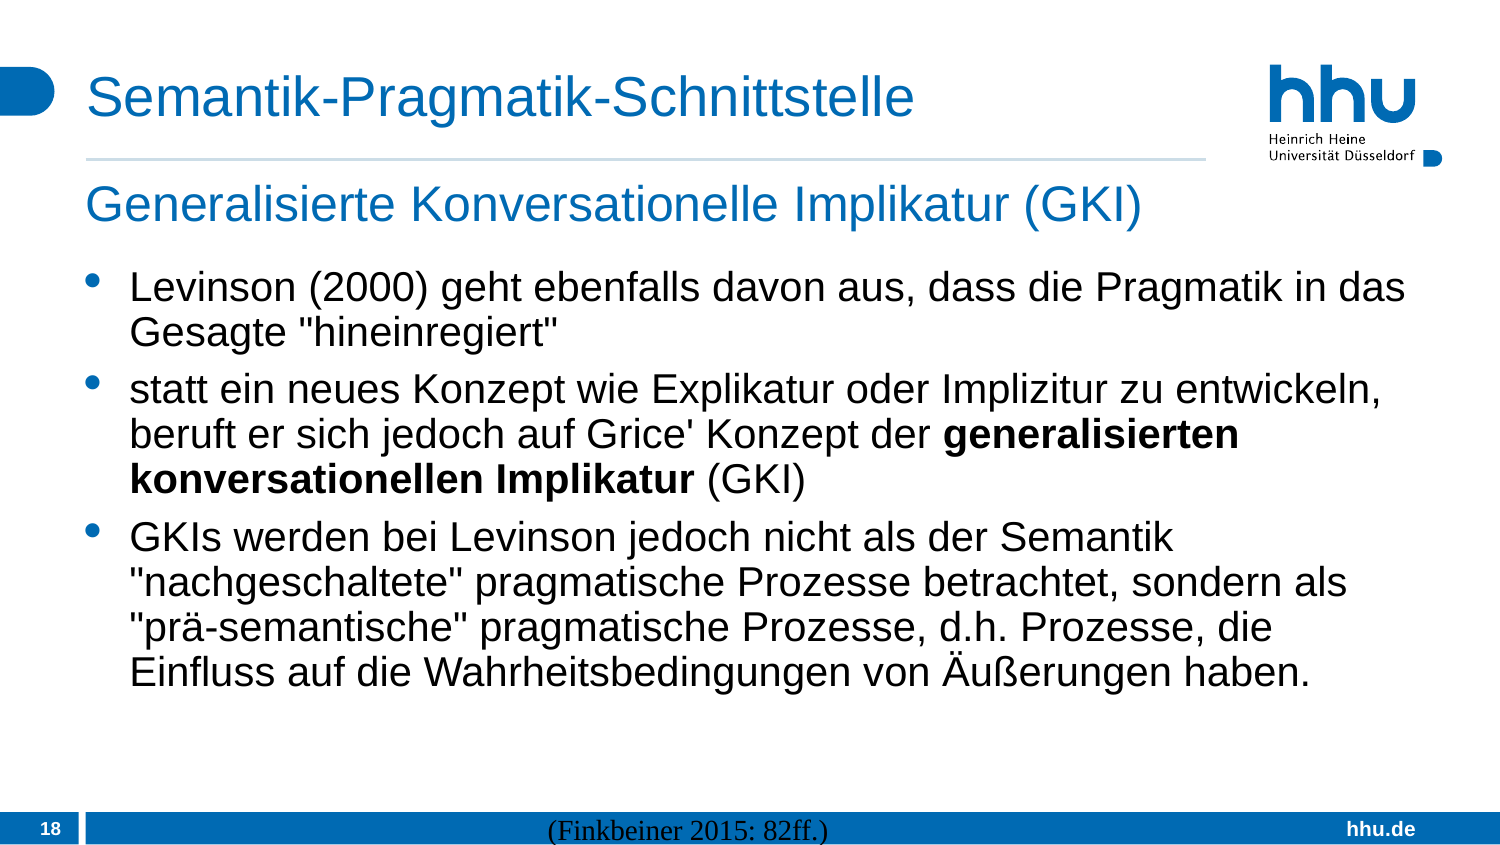

# Semantik-Pragmatik-Schnittstelle
Generalisierte Konversationelle Implikatur (GKI)
Levinson (2000) geht ebenfalls davon aus, dass die Pragmatik in das Gesagte "hineinregiert"
statt ein neues Konzept wie Explikatur oder Implizitur zu entwickeln, beruft er sich jedoch auf Grice' Konzept der generalisierten konversationellen Implikatur (GKI)
GKIs werden bei Levinson jedoch nicht als der Semantik "nachgeschaltete" pragmatische Prozesse betrachtet, sondern als "prä-semantische" pragmatische Prozesse, d.h. Prozesse, die Einfluss auf die Wahrheitsbedingungen von Äußerungen haben.

18
(Finkbeiner 2015: 82ff.)